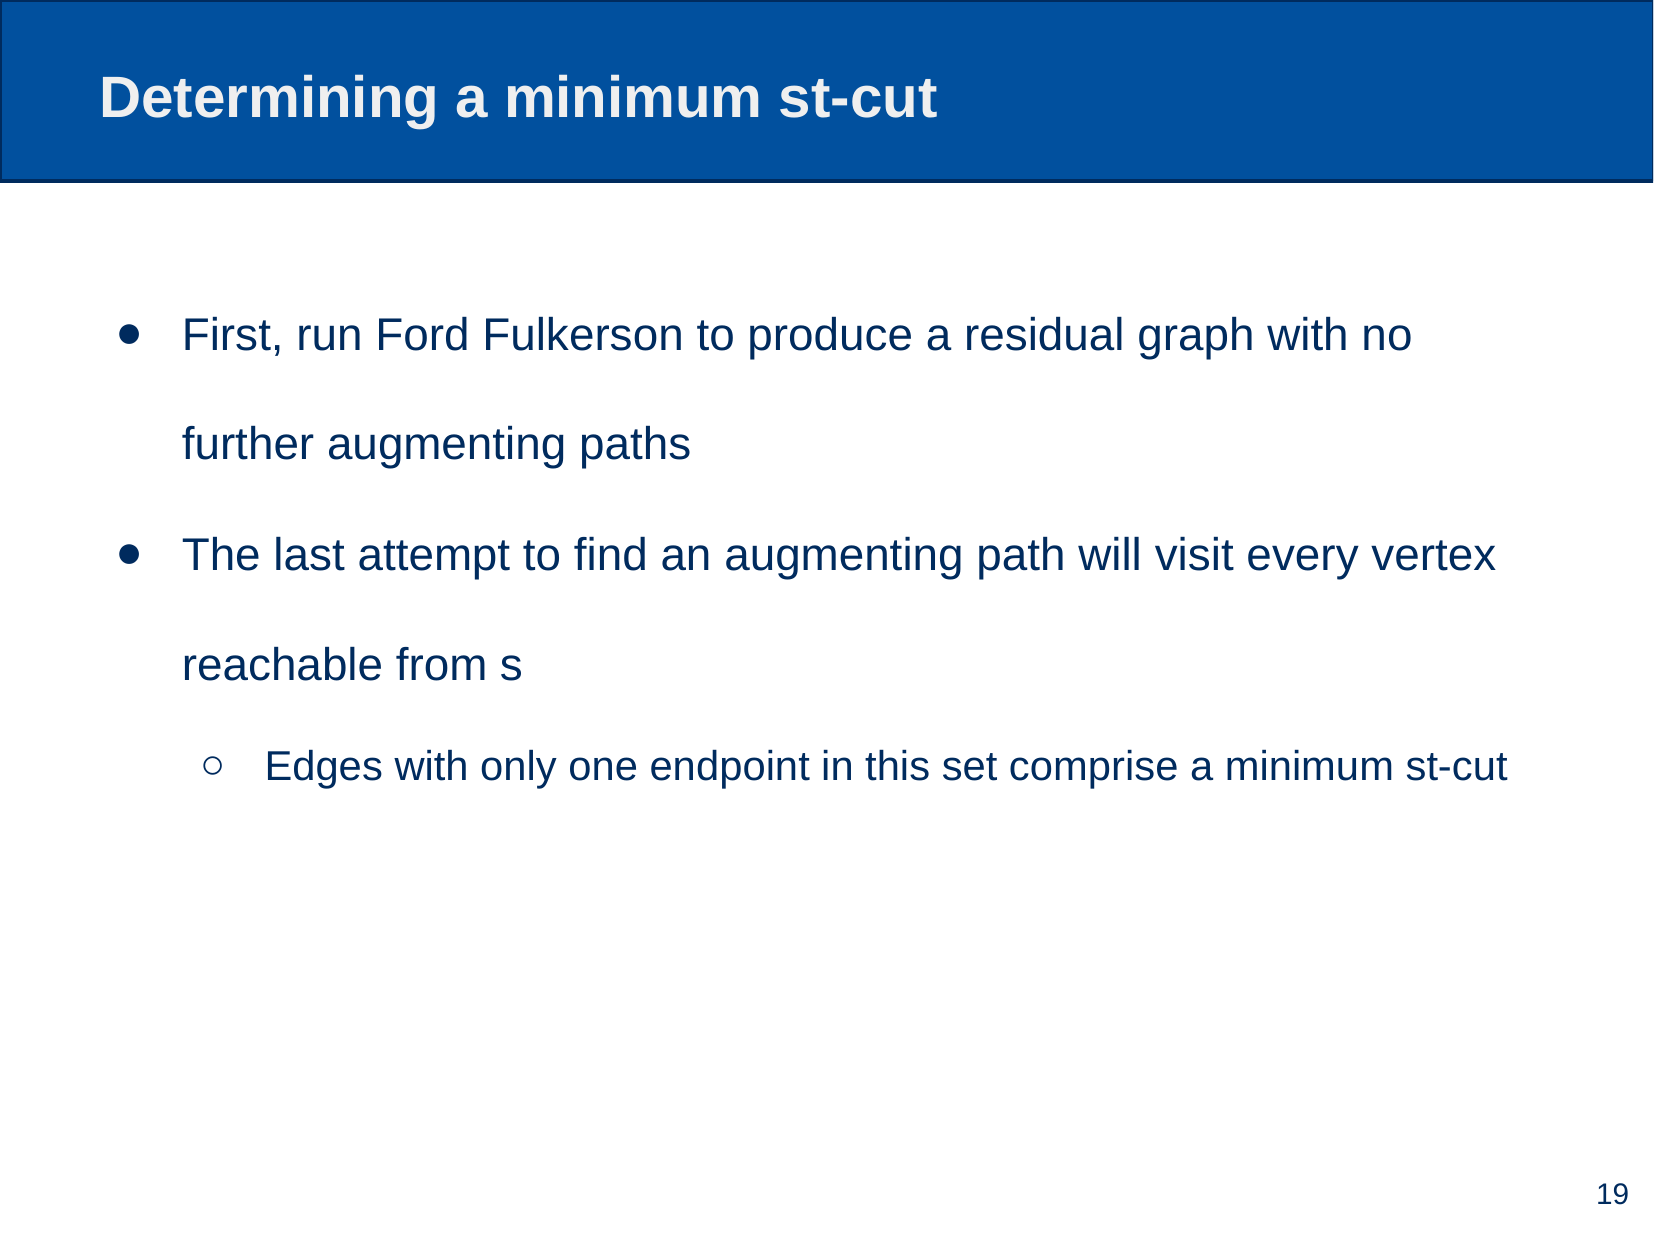

# Determining a minimum st-cut
First, run Ford Fulkerson to produce a residual graph with no further augmenting paths
The last attempt to find an augmenting path will visit every vertex reachable from s
Edges with only one endpoint in this set comprise a minimum st-cut
19